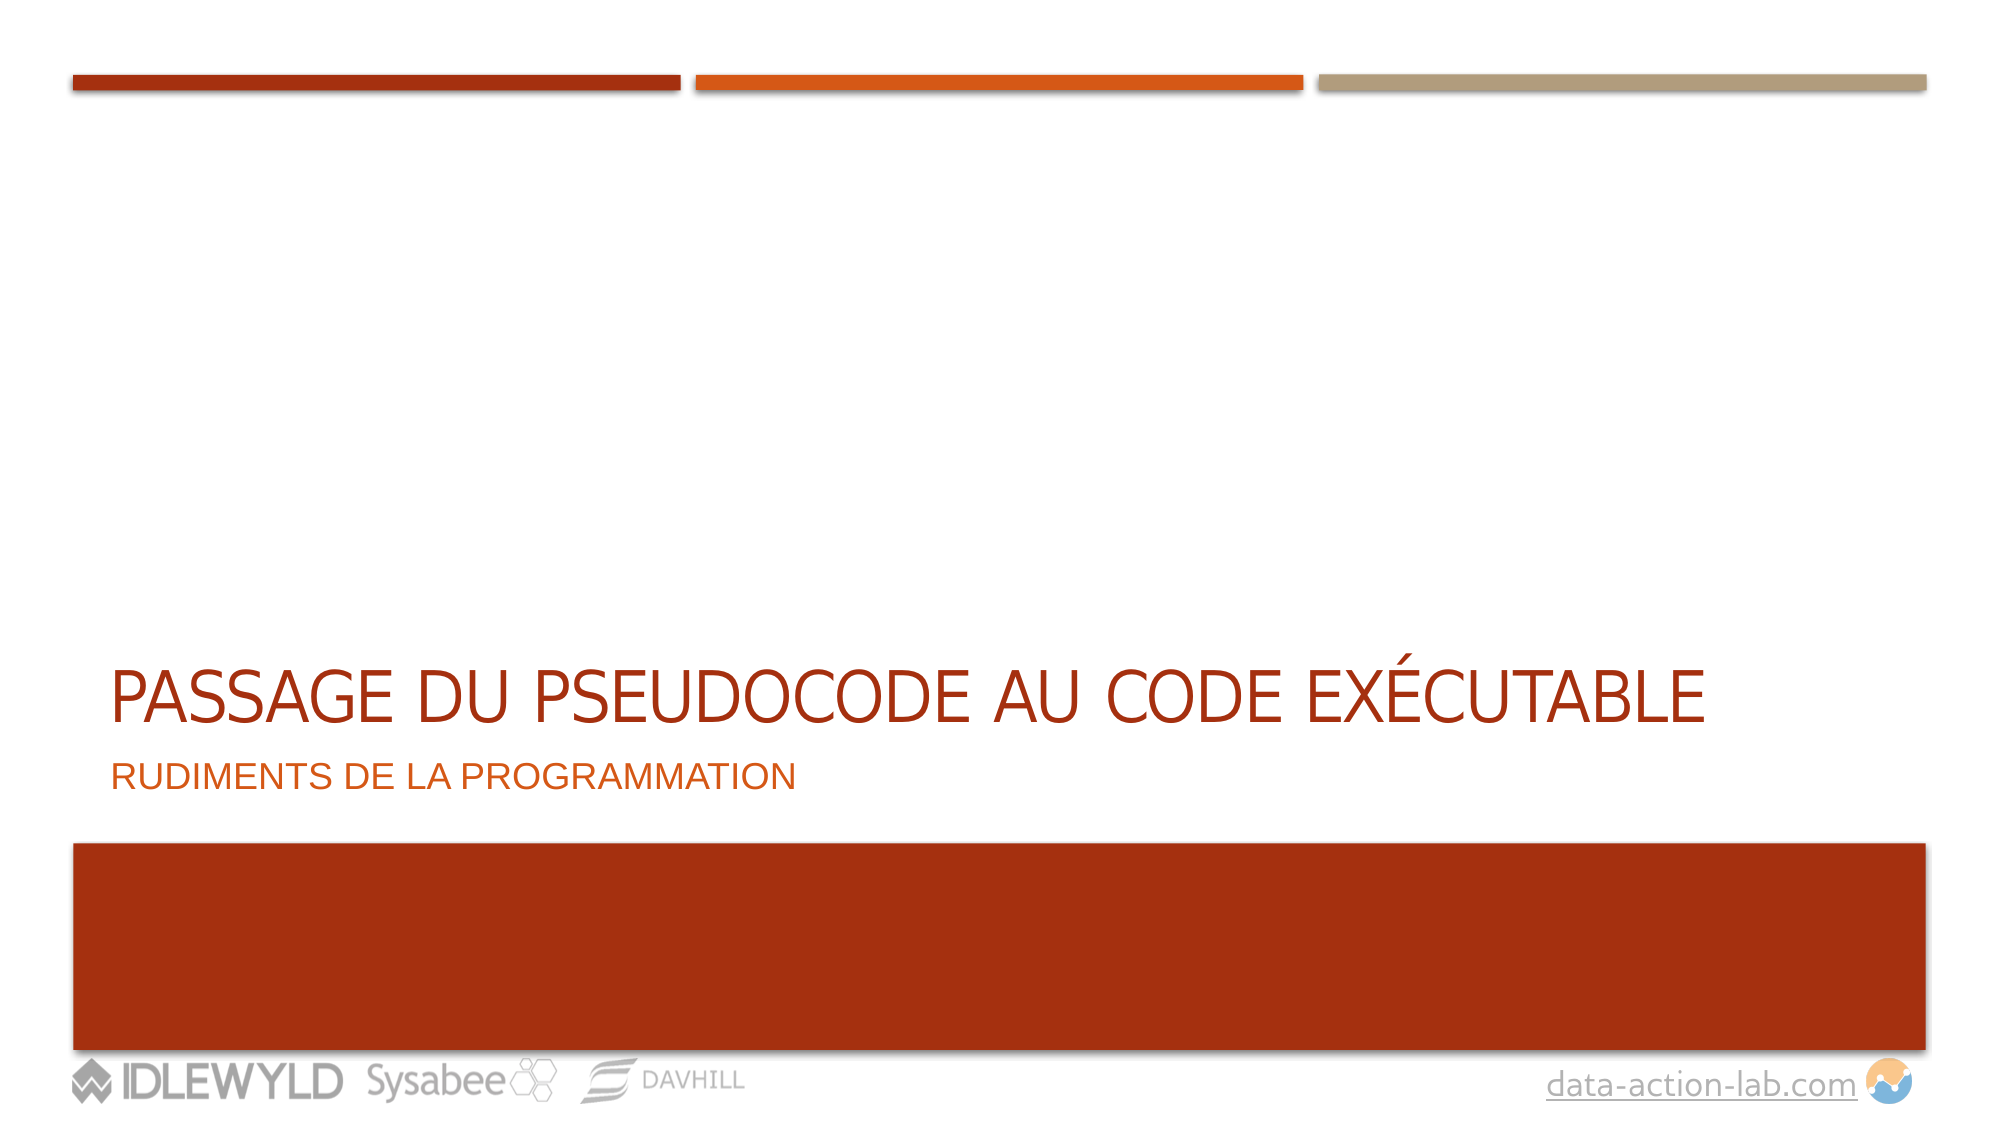

# PASSAGE DU PSEUDOCODE AU CODE EXÉCUTABLE
Rudiments de la programmation